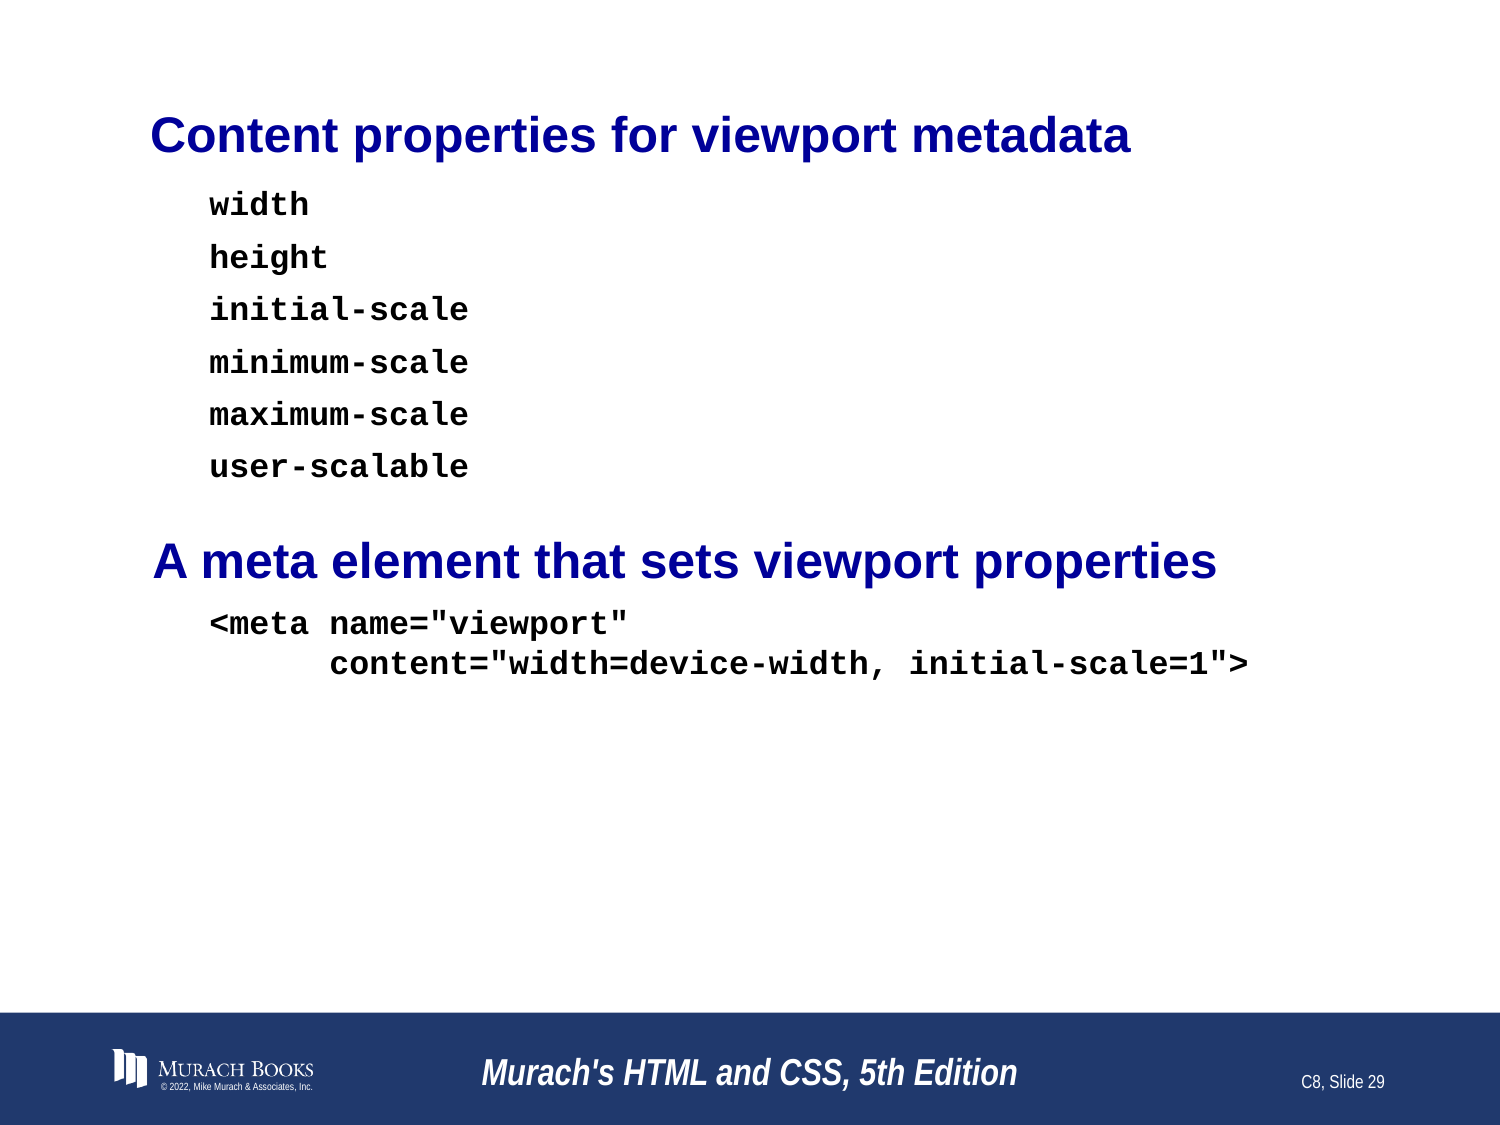

# Content properties for viewport metadata
width
height
initial-scale
minimum-scale
maximum-scale
user-scalable
A meta element that sets viewport properties
<meta name="viewport"
      content="width=device-width, initial-scale=1">

© 2022, Mike Murach & Associates, Inc.
Murach's HTML and CSS, 5th Edition

C8, Slide 29